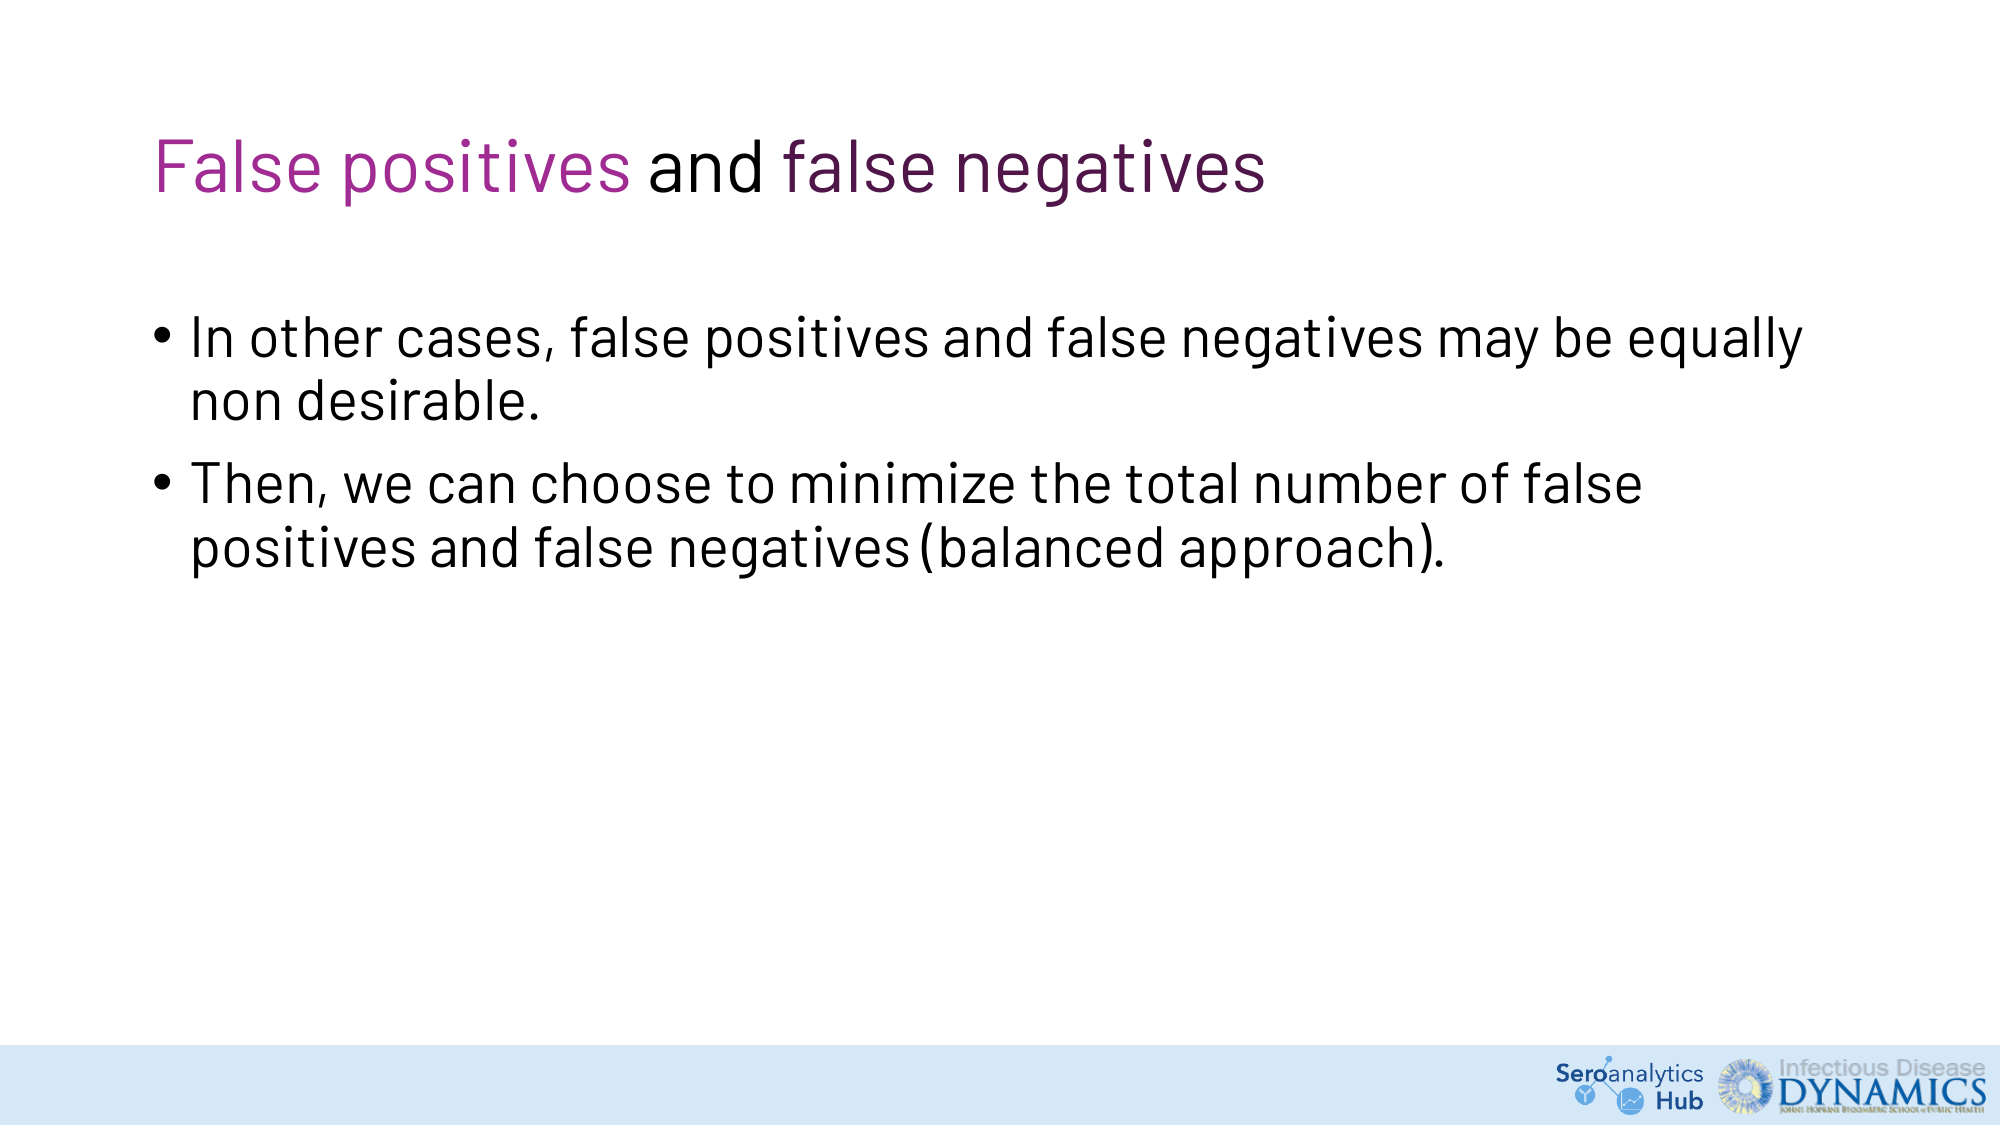

# False positives and false negatives
In other cases, false positives and false negatives may be equally non desirable.
Then, we can choose to minimize the total number of false positives and false negatives (balanced approach).